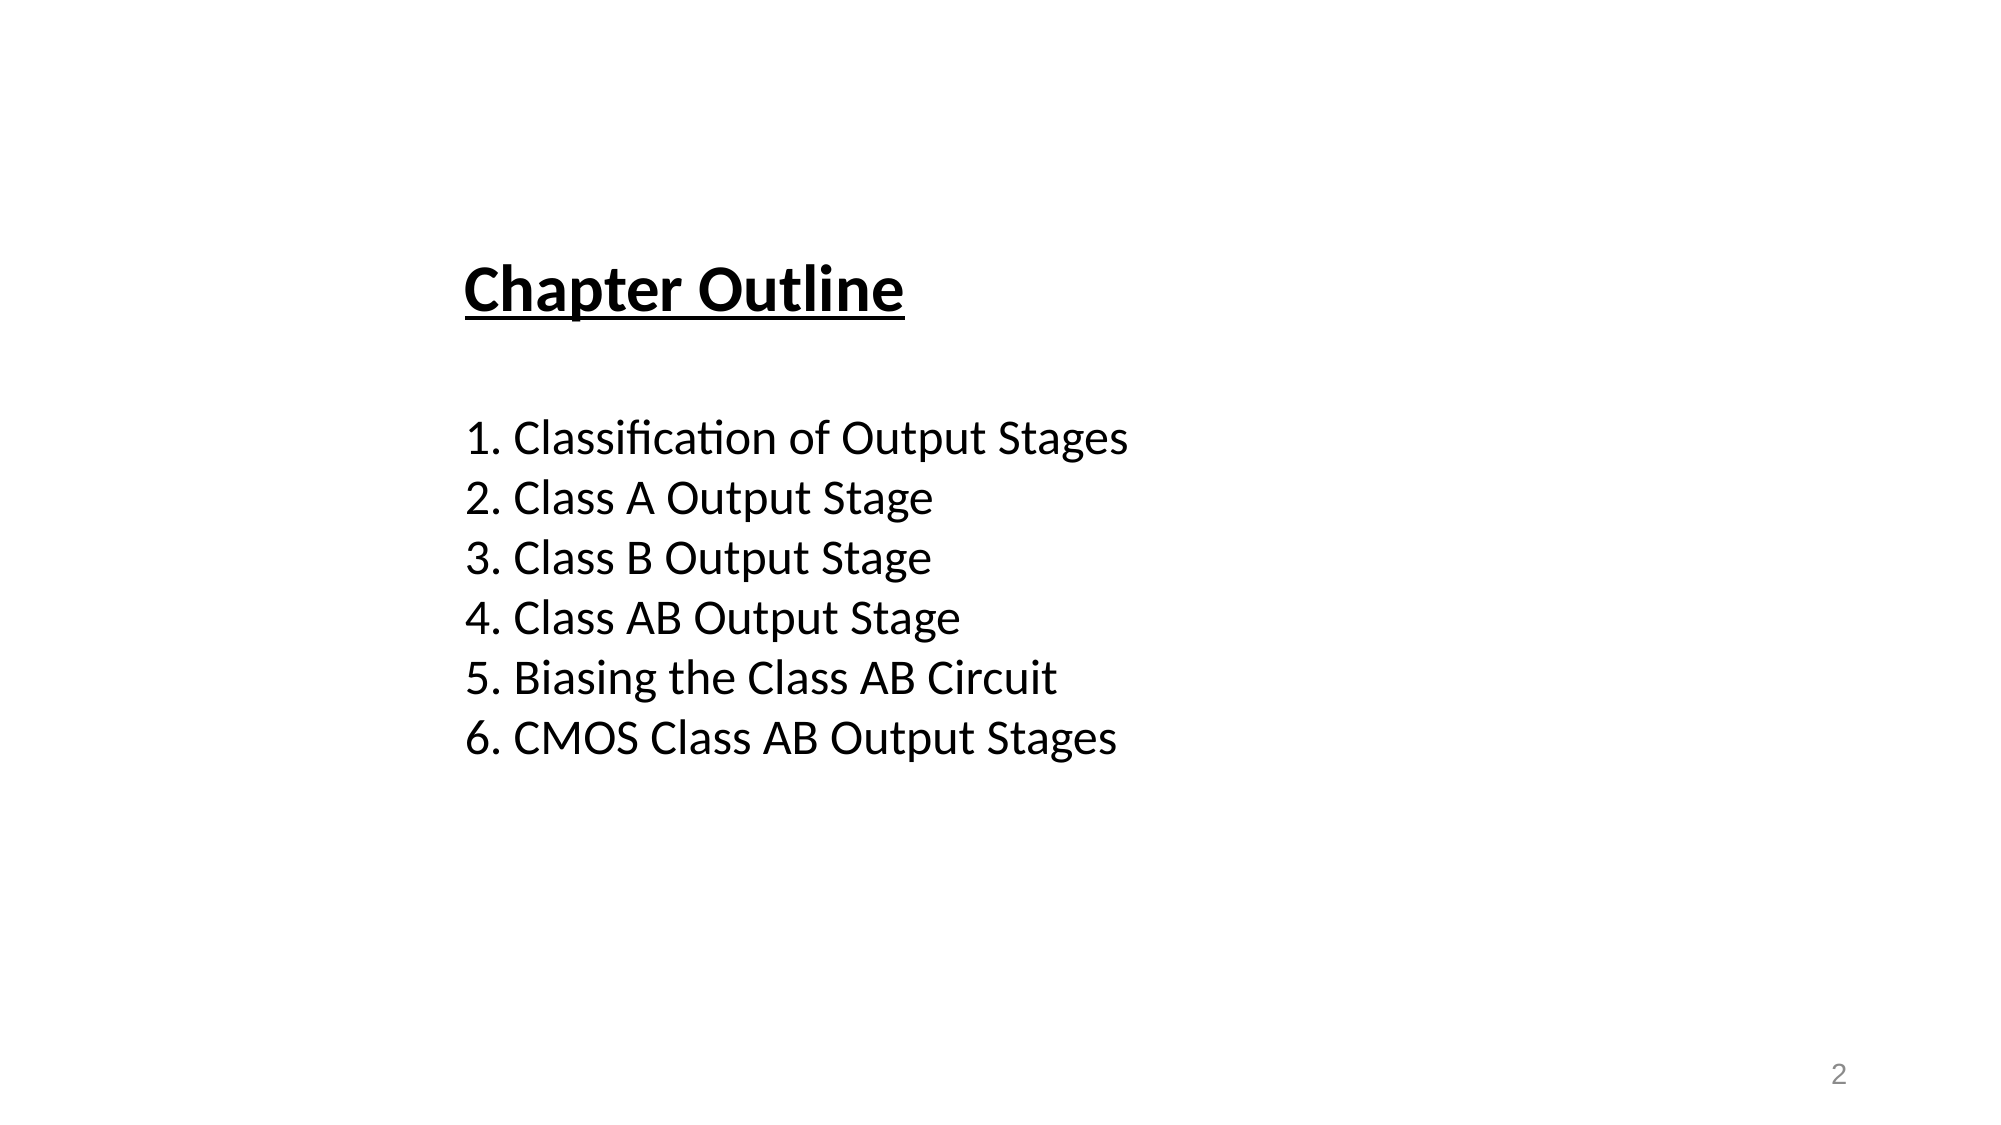

Chapter Outline

1. Classification of Output Stages
2. Class A Output Stage
3. Class B Output Stage
4. Class AB Output Stage
5. Biasing the Class AB Circuit
6. CMOS Class AB Output Stages
2